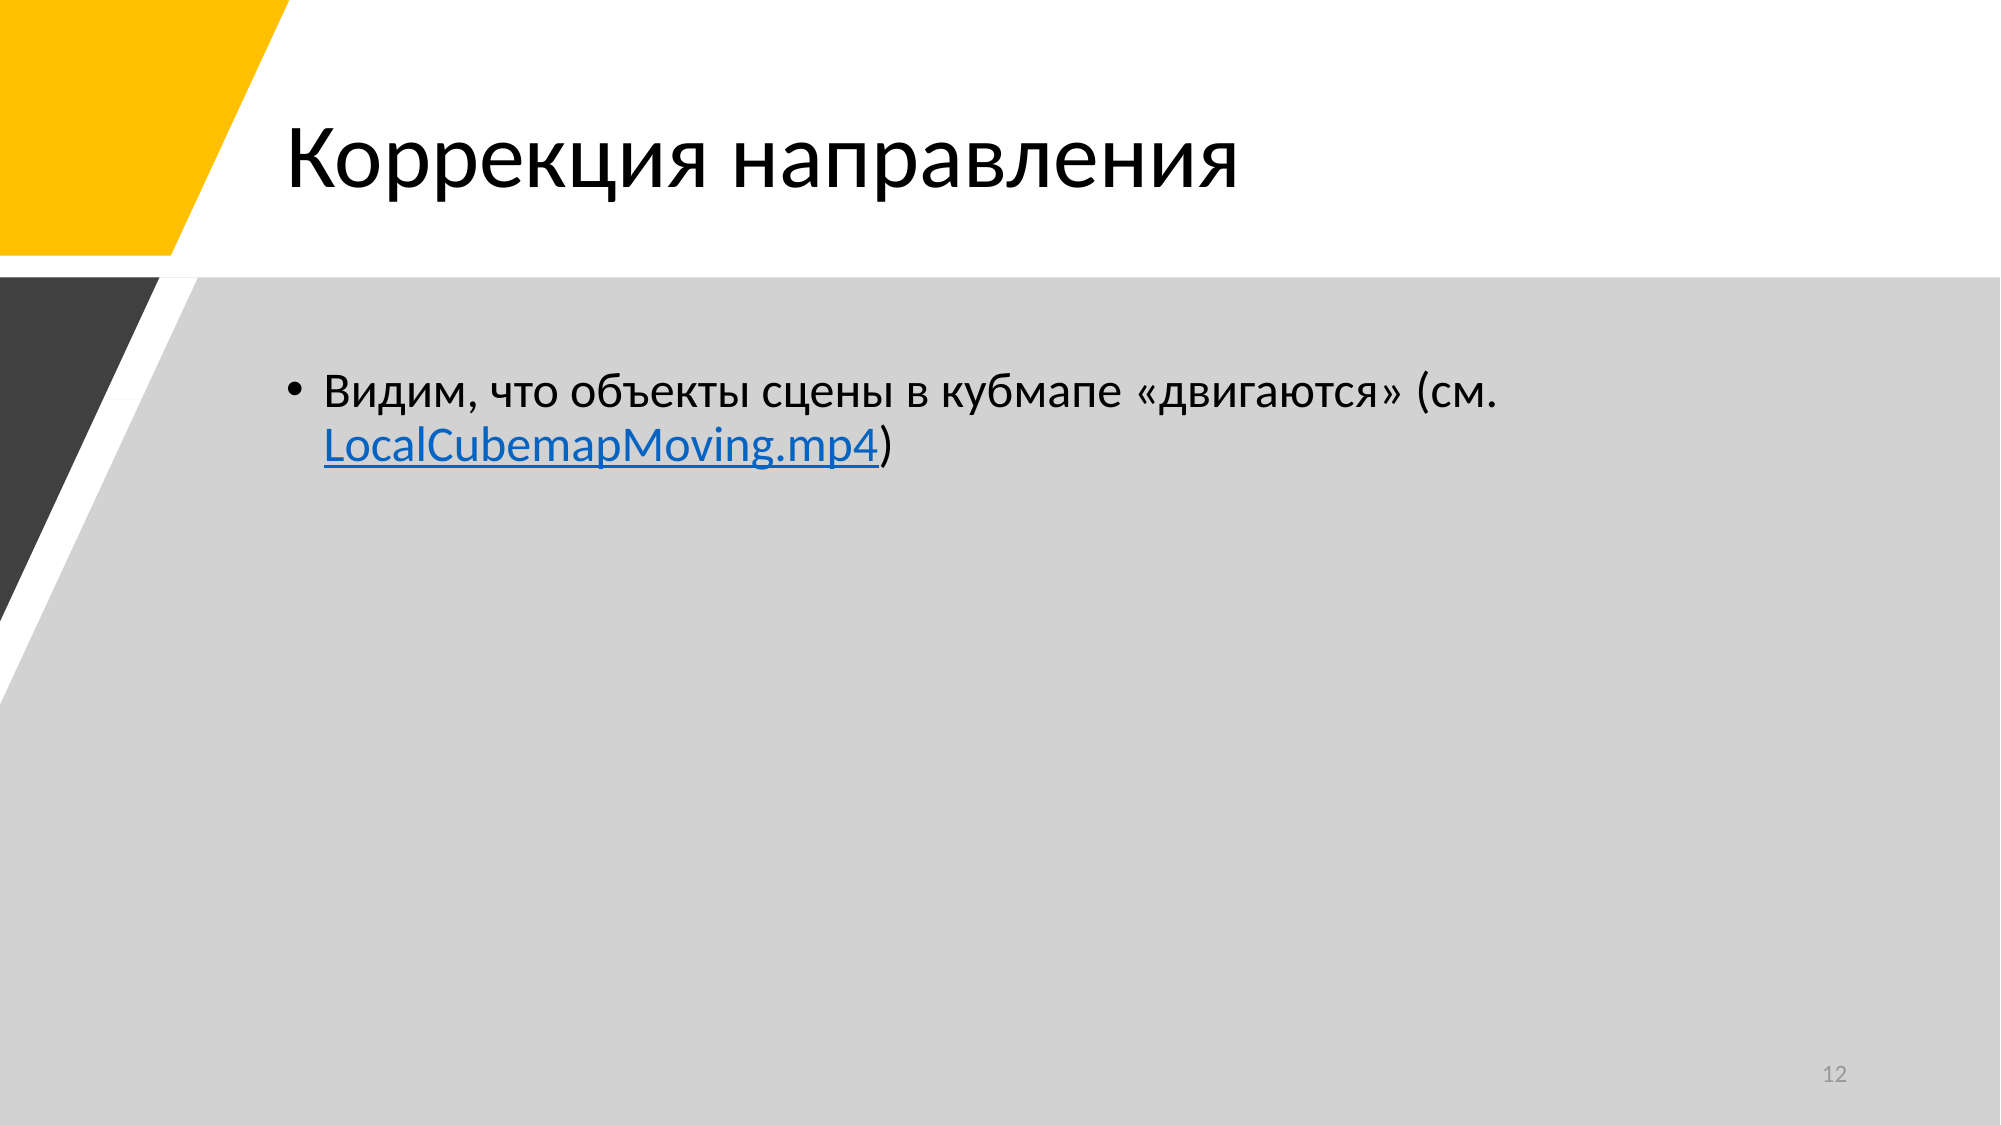

# Коррекция направления

Видим, что объекты сцены в кубмапе «двигаются» (см. LocalCubemapMoving.mp4)

12